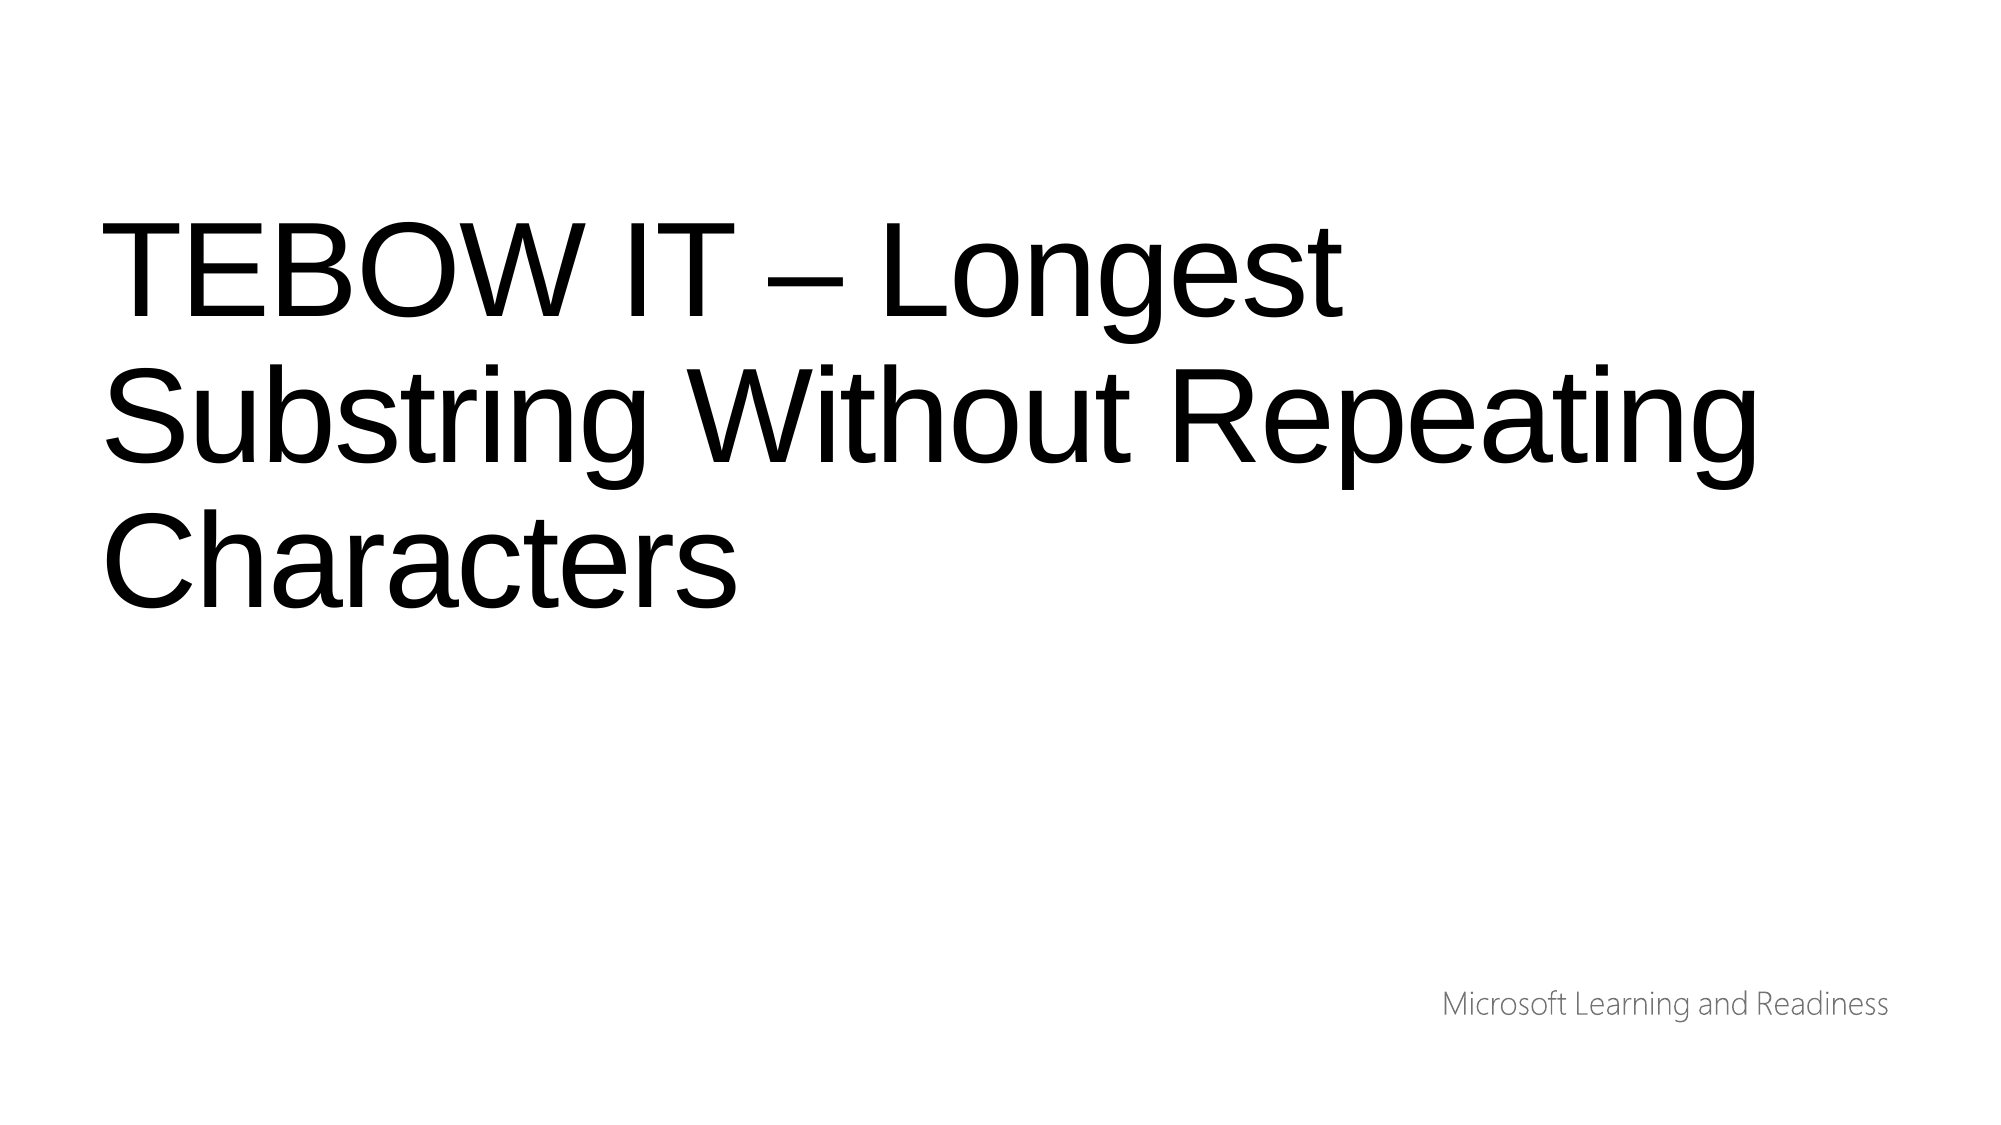

TEBOW IT – Longest Substring Without Repeating Characters